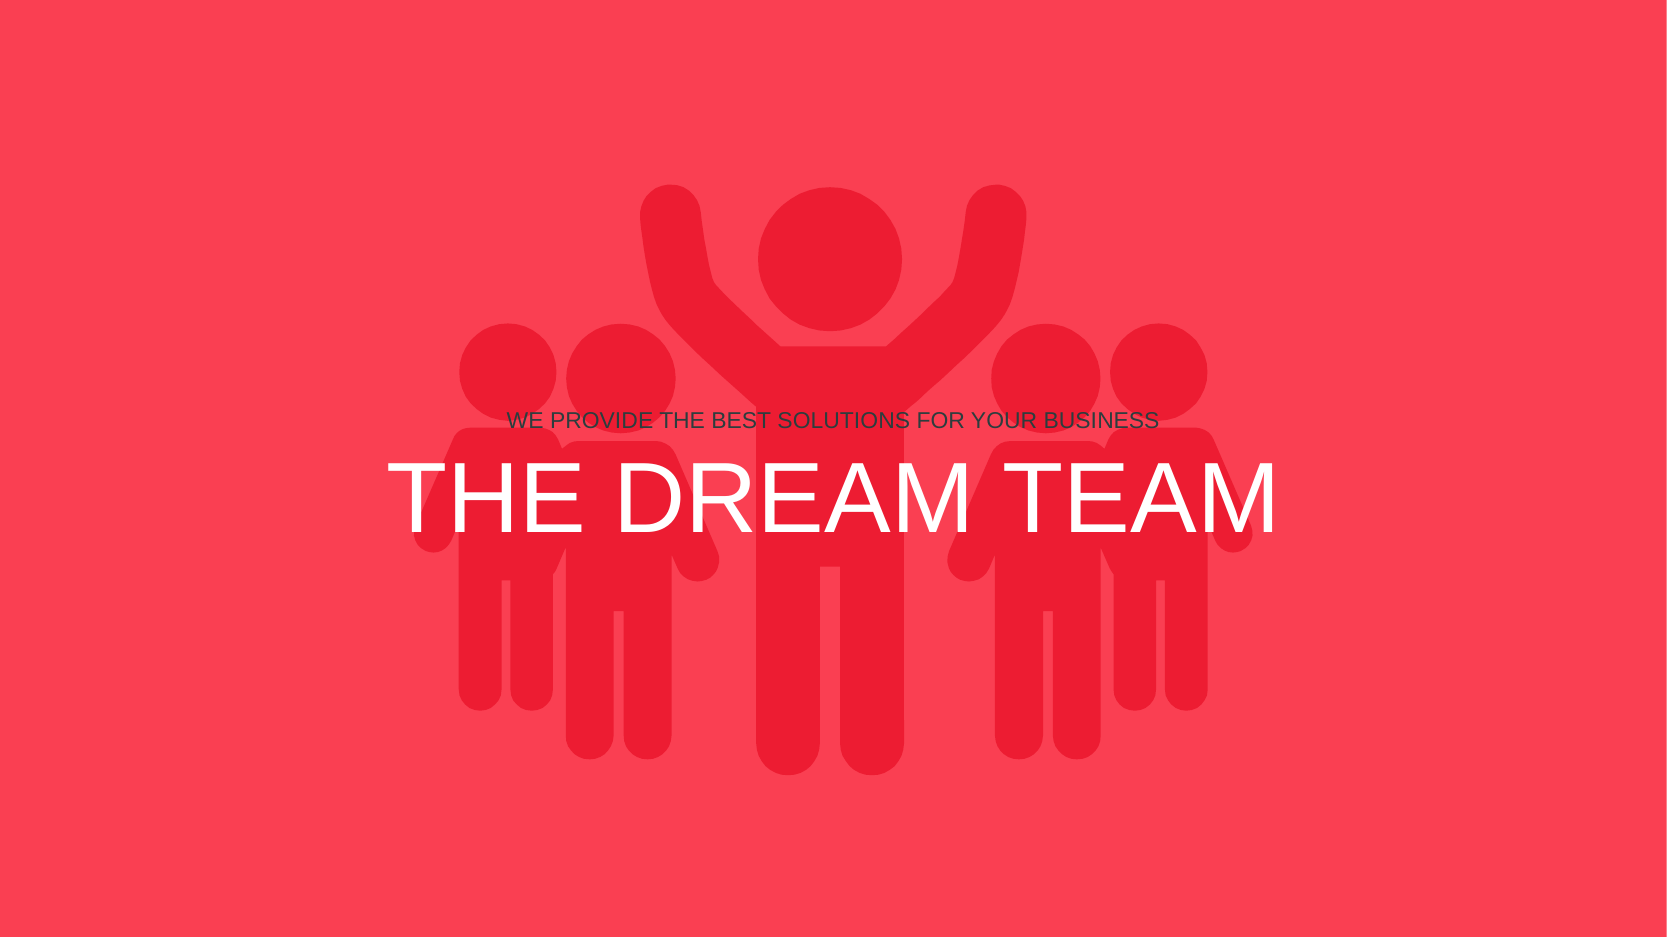

WE PROVIDE THE BEST SOLUTIONS FOR YOUR BUSINESS
THE DREAM TEAM